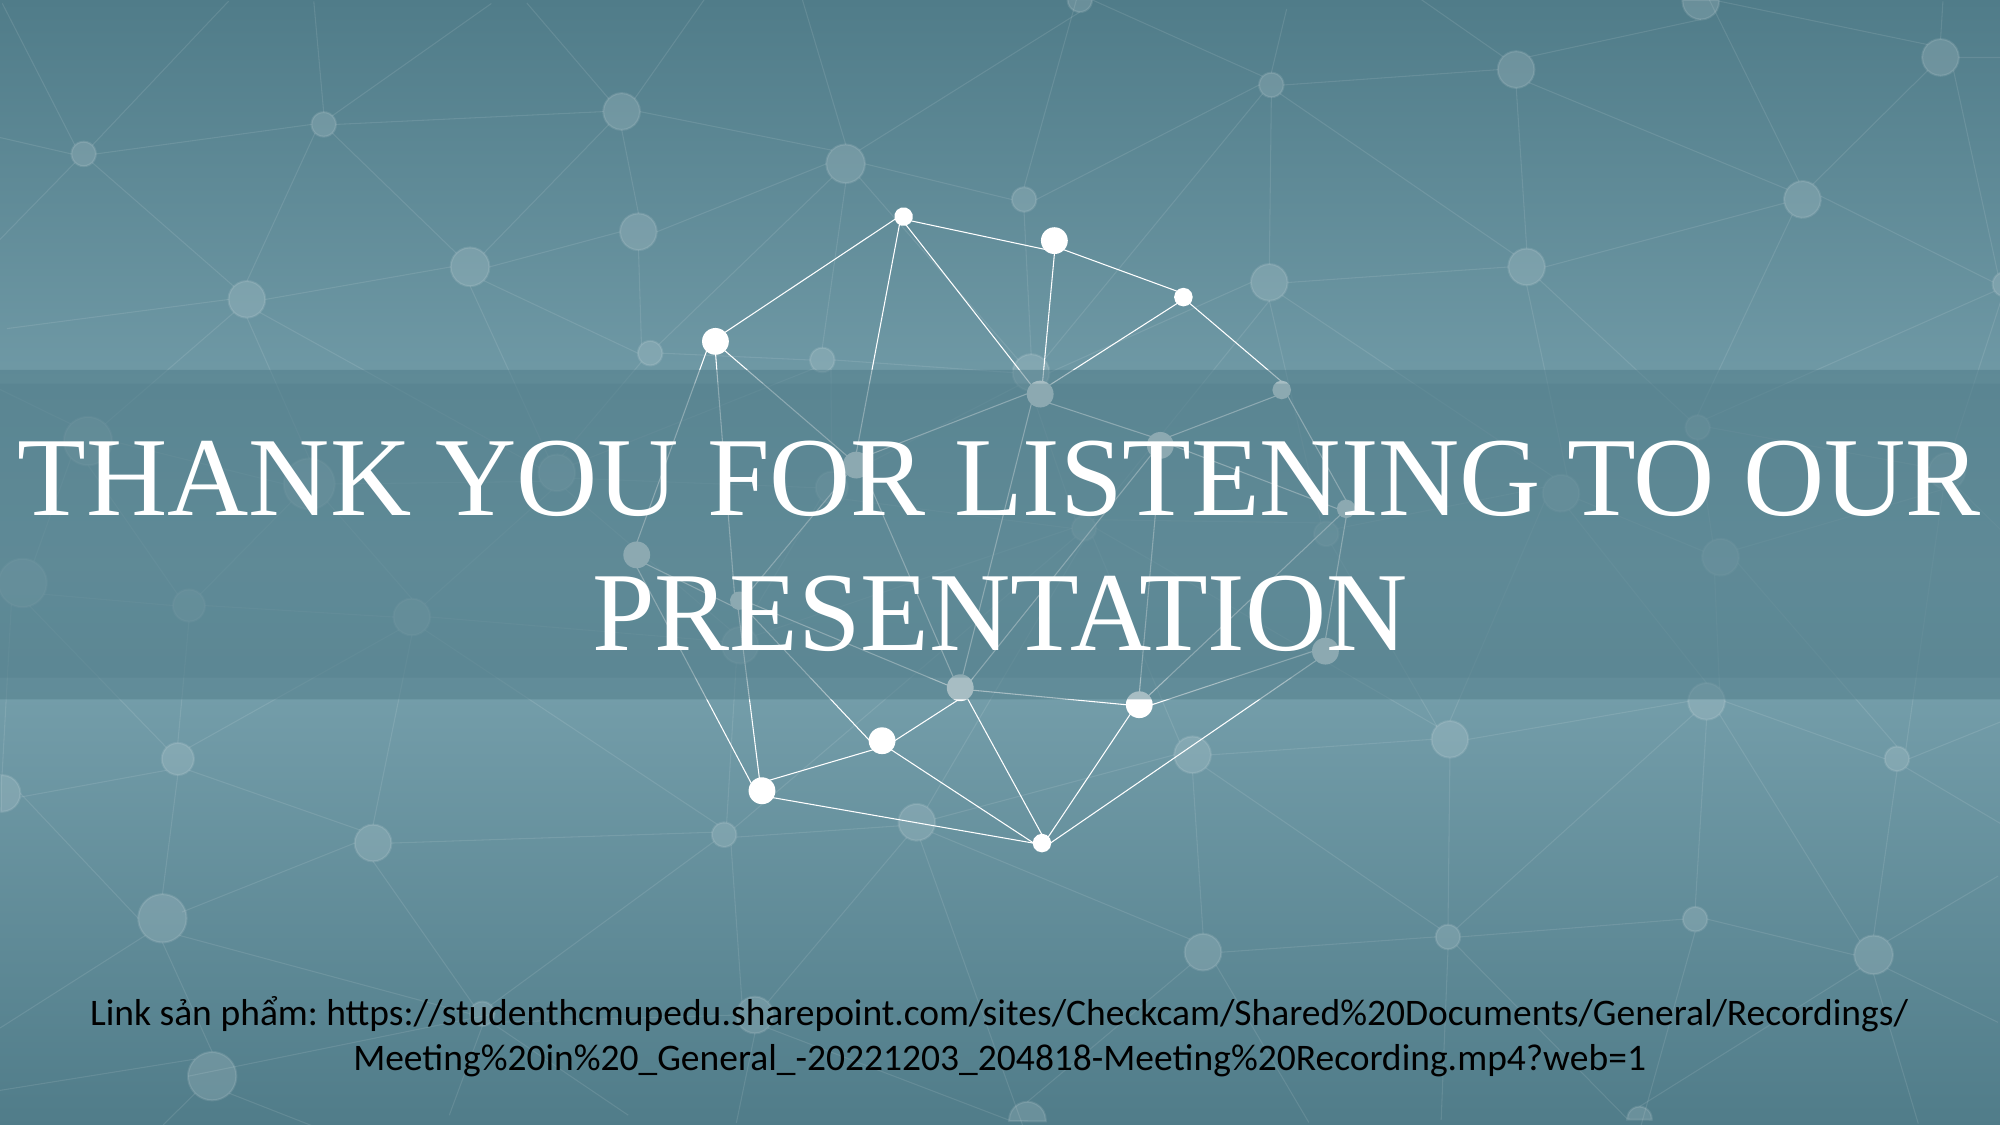

THANK YOU FOR LISTENING TO OUR PRESENTATION
Link sản phẩm: https://studenthcmupedu.sharepoint.com/sites/Checkcam/Shared%20Documents/General/Recordings/Meeting%20in%20_General_-20221203_204818-Meeting%20Recording.mp4?web=1